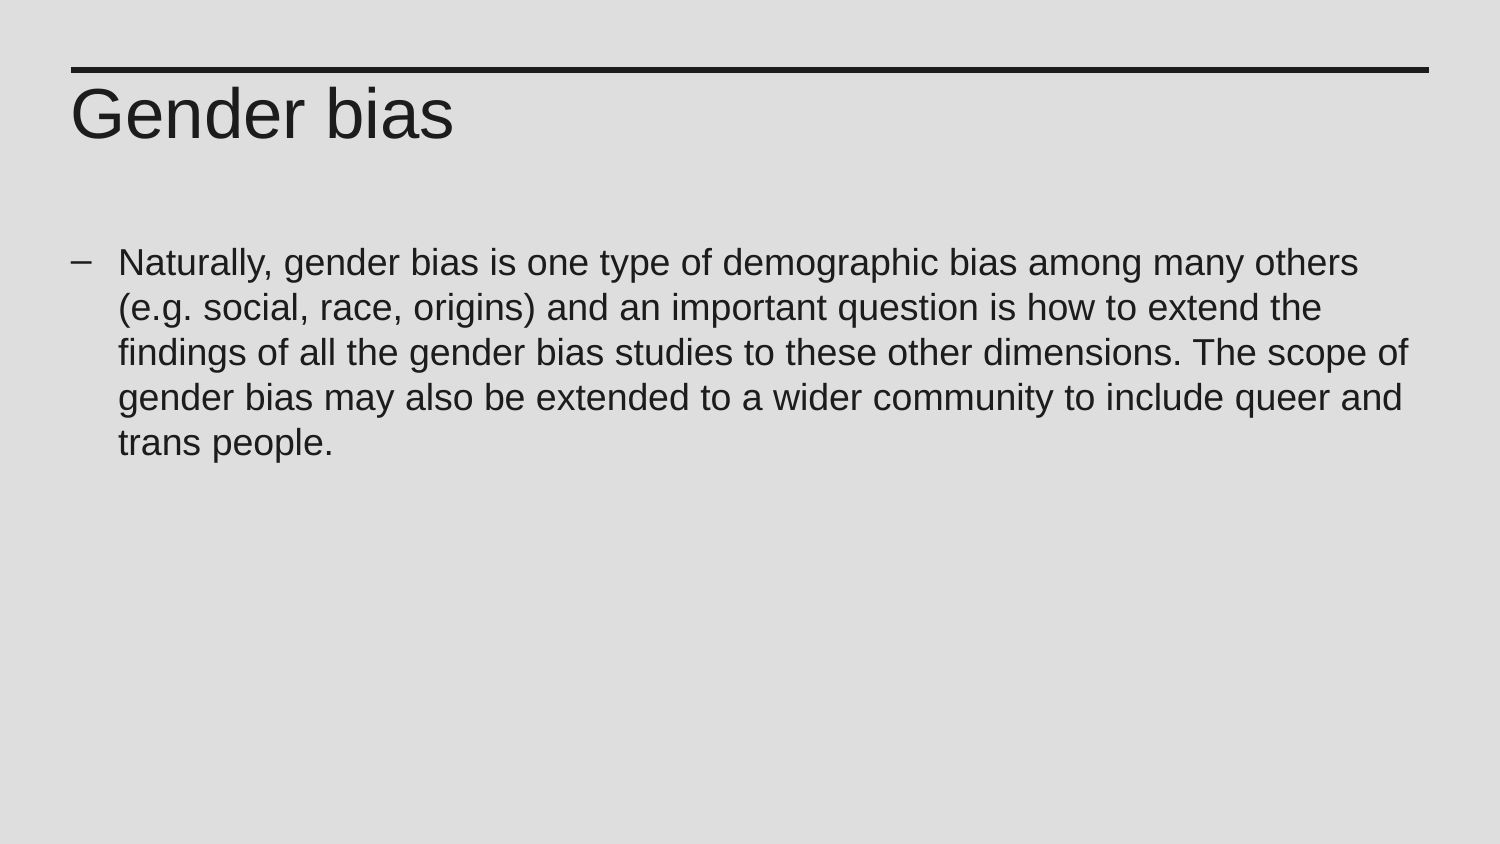

Gender bias

Naturally, gender bias is one type of demographic bias among many others (e.g. social, race, origins) and an important question is how to extend the findings of all the gender bias studies to these other dimensions. The scope of gender bias may also be extended to a wider community to include queer and trans people.